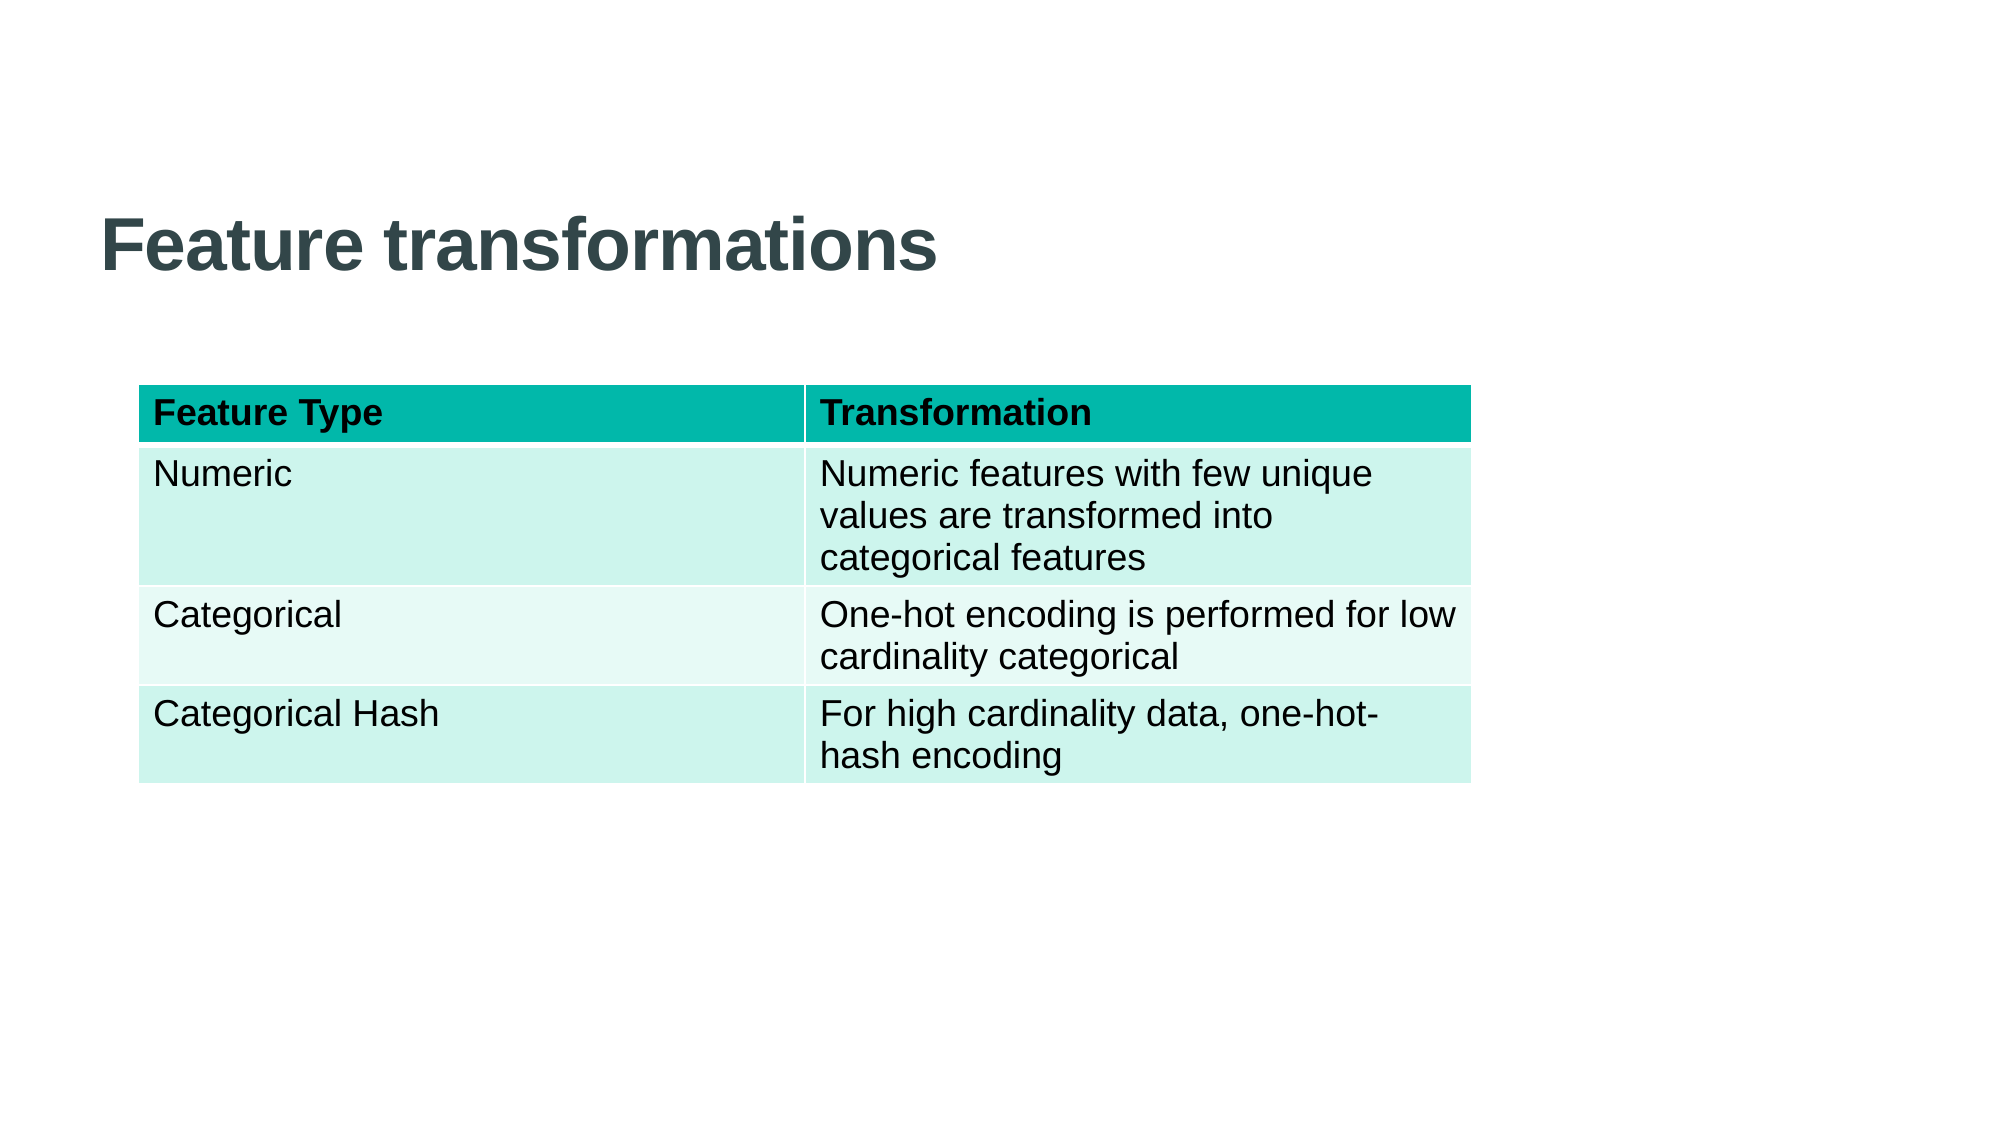

Feature transformations
| Feature Type | Transformation |
| --- | --- |
| Numeric | Numeric features with few unique values are transformed into categorical features |
| Categorical | One-hot encoding is performed for low cardinality categorical |
| Categorical Hash | For high cardinality data, one-hot-hash encoding |